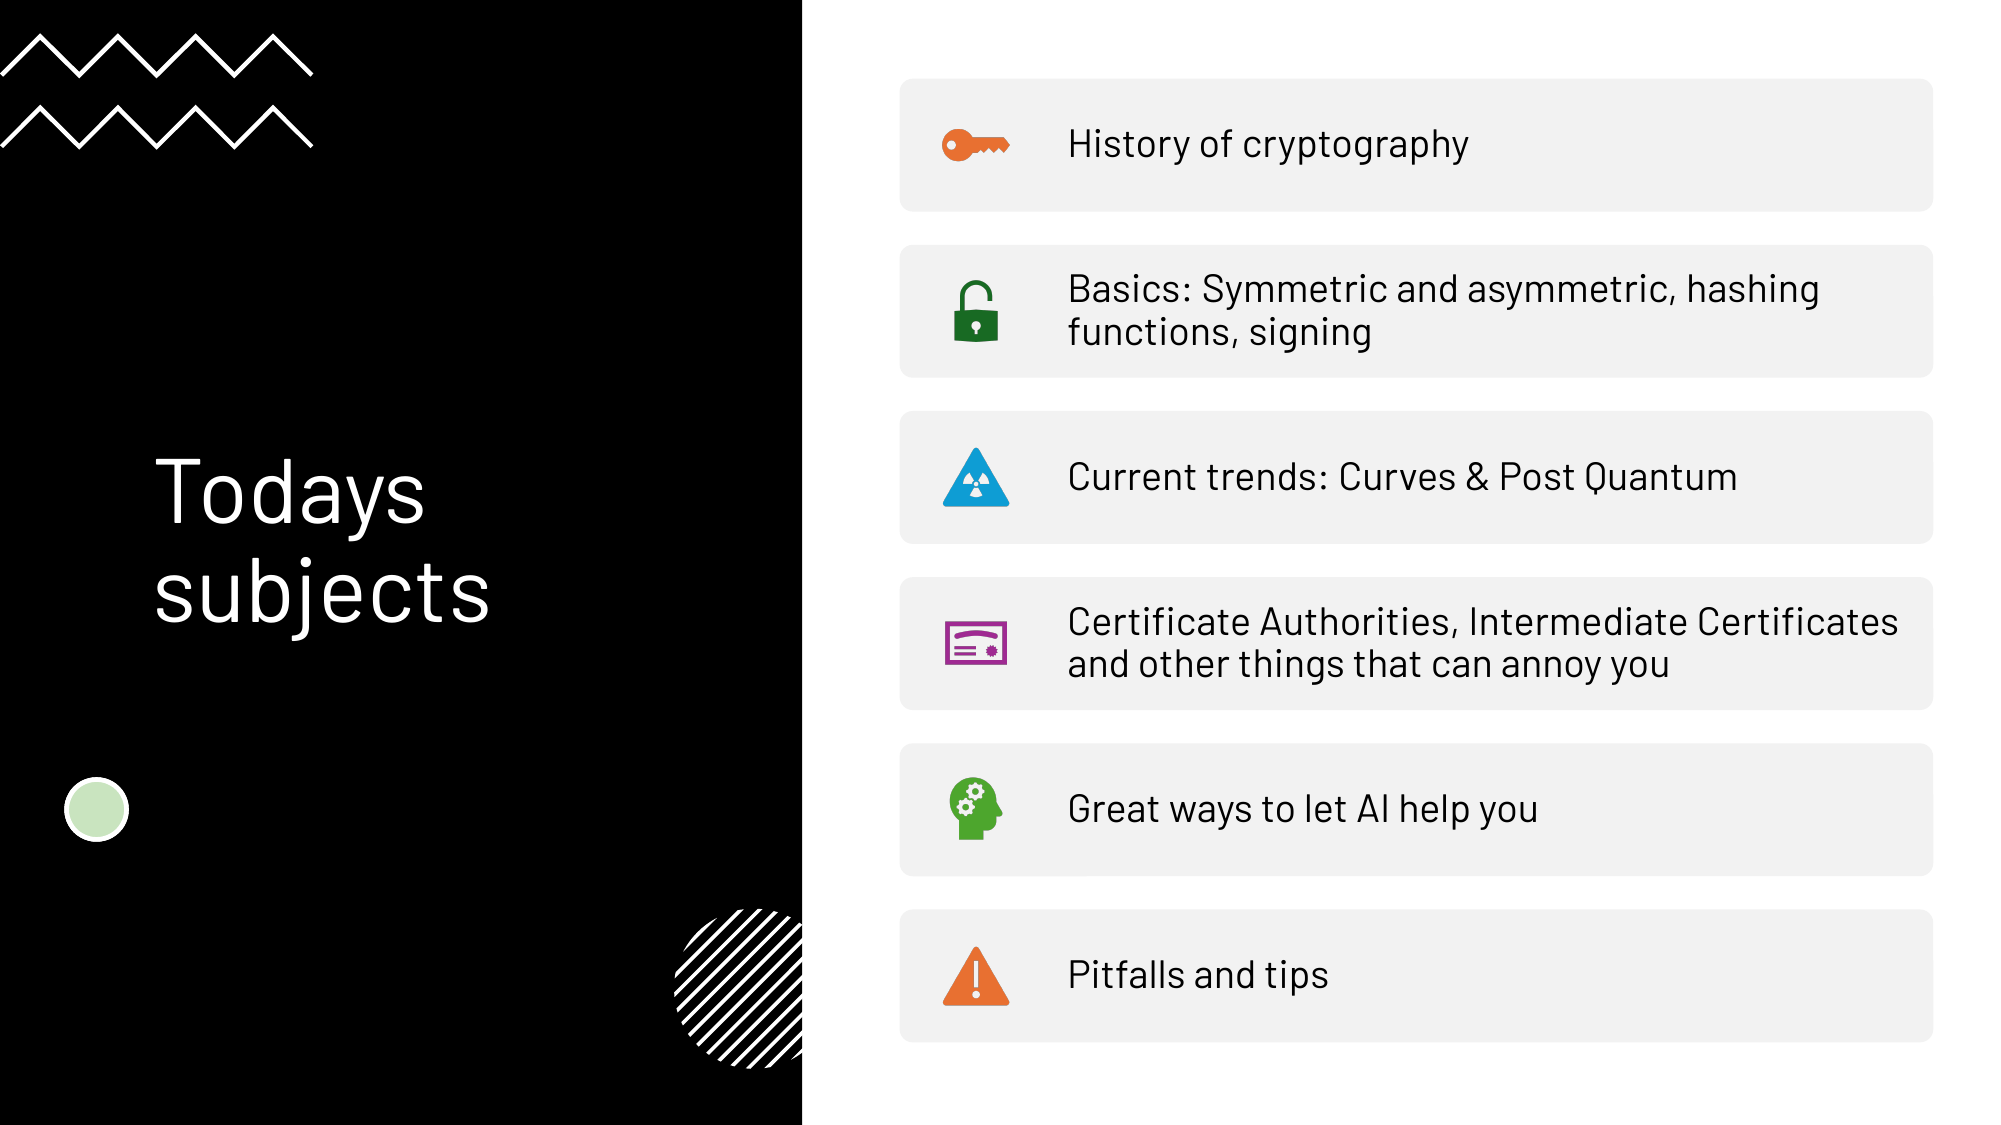

History of cryptography
Basics: Symmetric and asymmetric, hashing functions, signing
Current trends: Curves & Post Quantum
Certificate Authorities, Intermediate Certificates and other things that can annoy you
Great ways to let AI help you
Pitfalls and tips
# Todays subjects